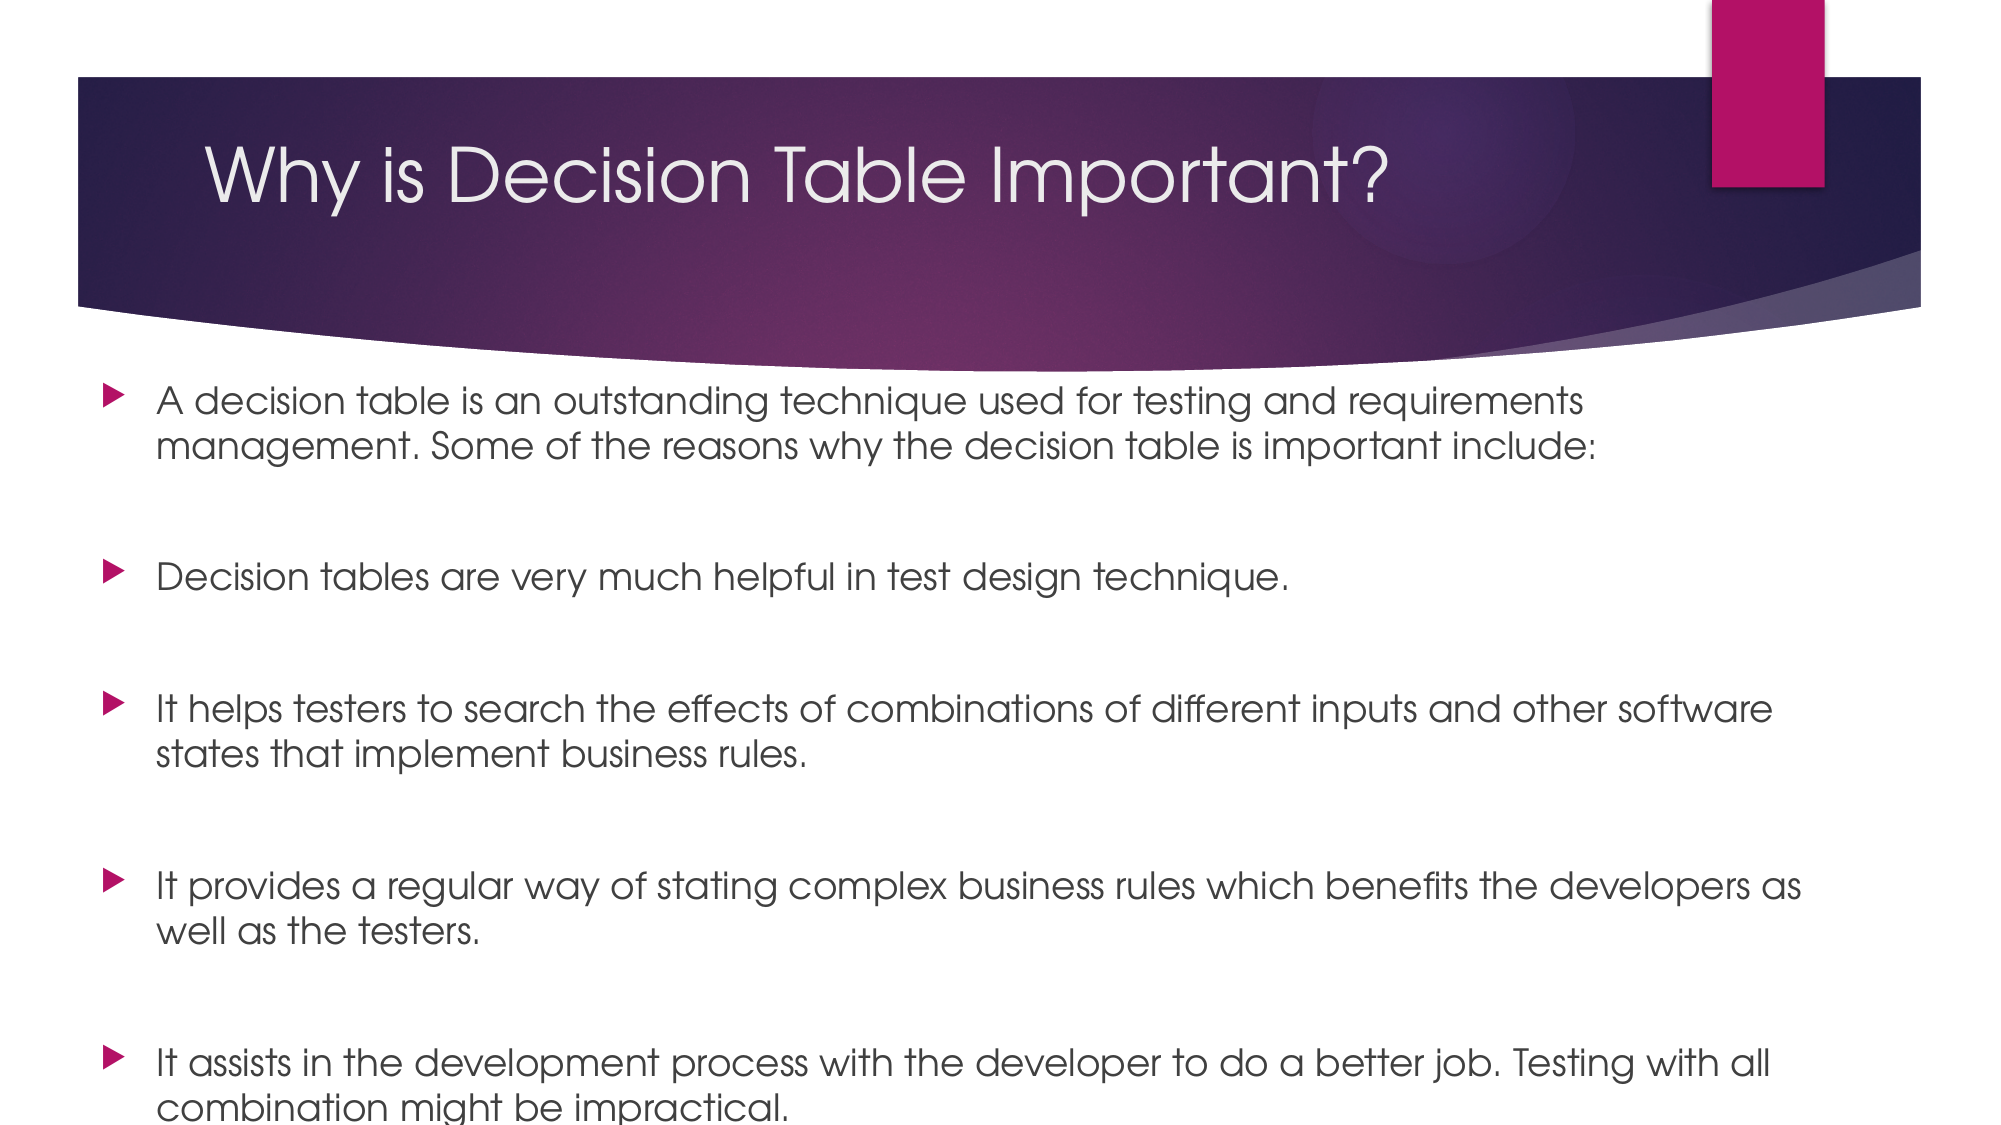

# Why is Decision Table Important?
A decision table is an outstanding technique used for testing and requirements management. Some of the reasons why the decision table is important include:

Decision tables are very much helpful in test design technique.

It helps testers to search the effects of combinations of different inputs and other software states that implement business rules.

It provides a regular way of stating complex business rules which benefits the developers as well as the testers.

It assists in the development process with the developer to do a better job. Testing with all combination might be impractical.

It the most preferable choice for testing and requirements management.

It is a structured exercise to prepare requirements when dealing with complex business rules.

It is also used in model complicated logic.